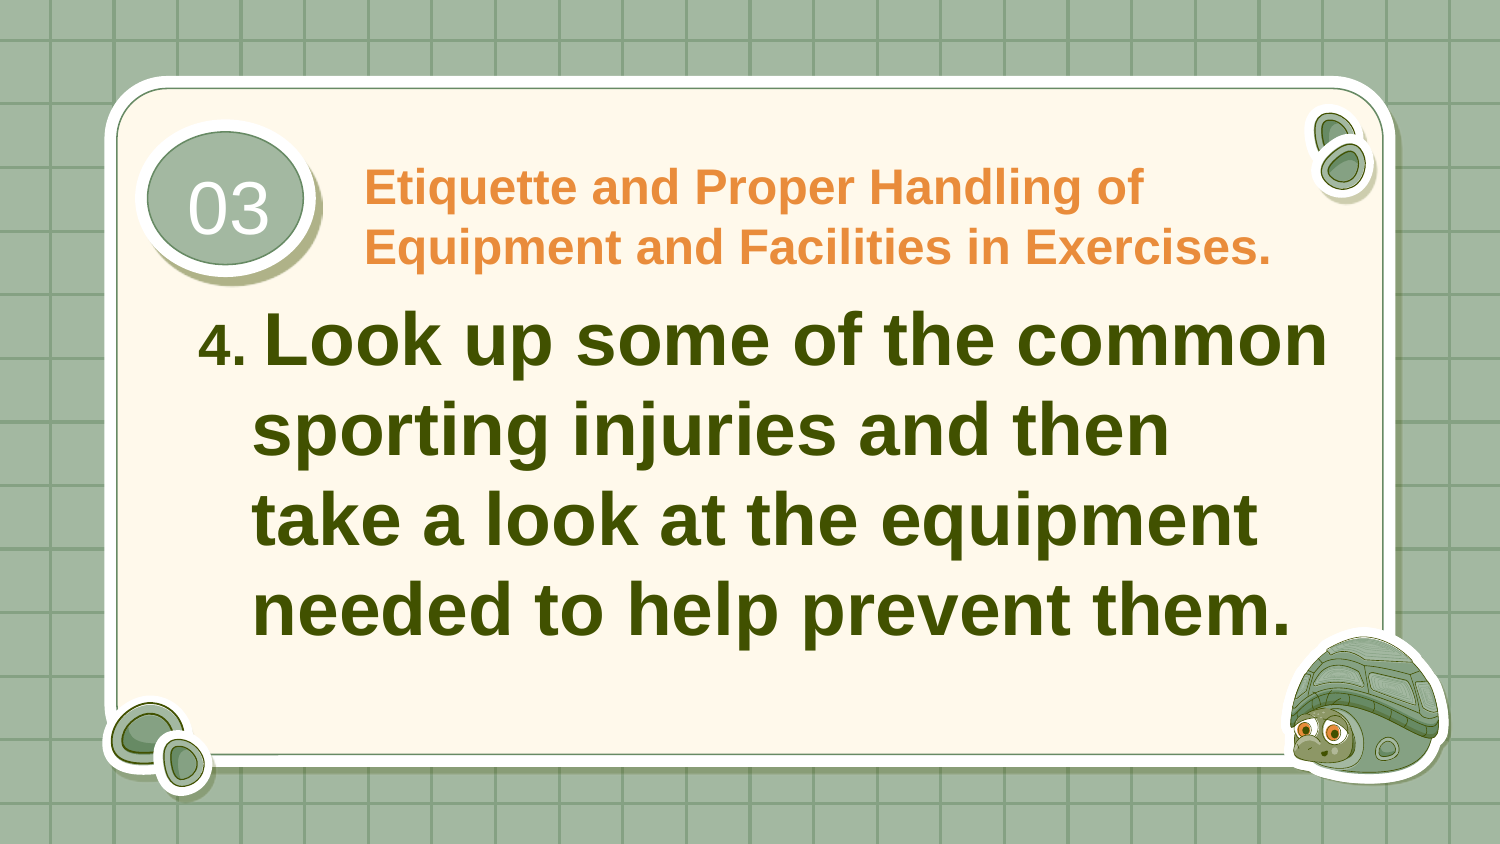

03
# Etiquette and Proper Handling of Equipment and Facilities in Exercises.
4. Look up some of the common sporting injuries and then take a look at the equipment needed to help prevent them.